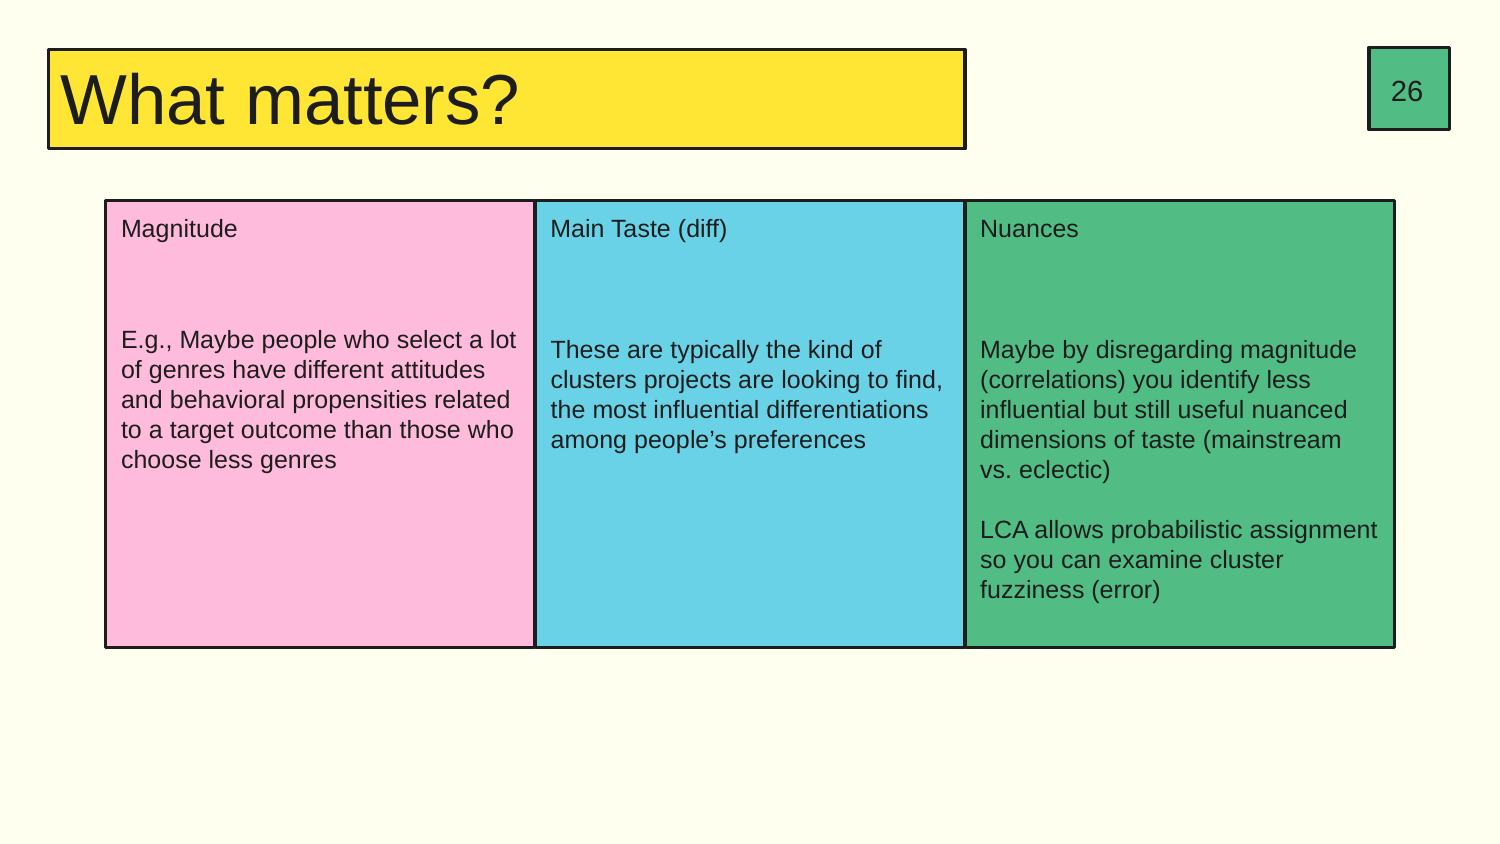

26
# What matters?
Magnitude

Main Taste (diff)
Nuances
E.g., Maybe people who select a lot of genres have different attitudes and behavioral propensities related to a target outcome than those who choose less genres
These are typically the kind of clusters projects are looking to find, the most influential differentiations among people’s preferences
Maybe by disregarding magnitude (correlations) you identify less influential but still useful nuanced dimensions of taste (mainstream vs. eclectic)

LCA allows probabilistic assignment so you can examine cluster fuzziness (error)